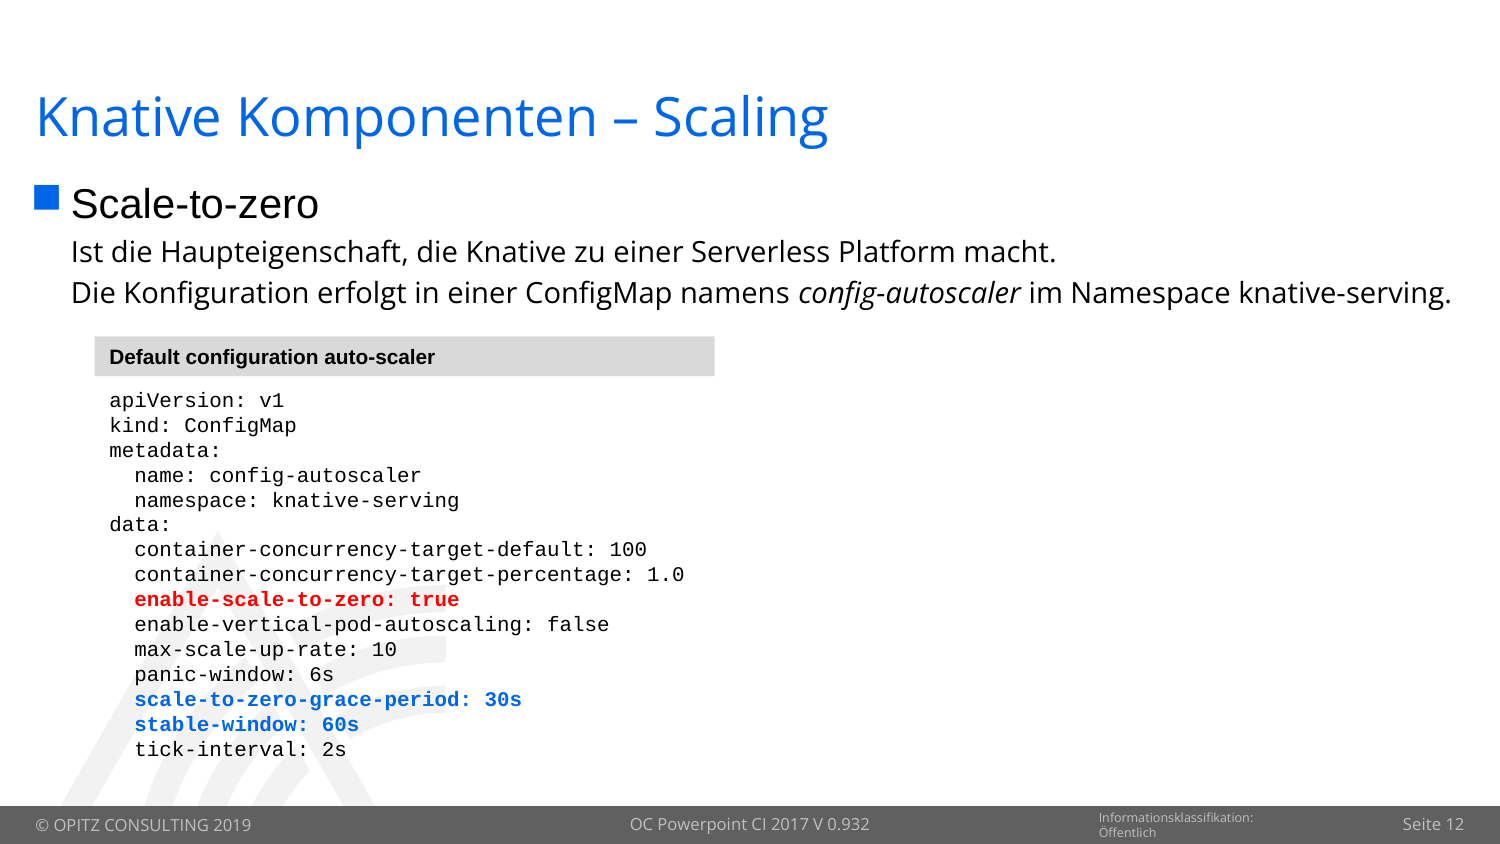

# Knative Komponenten – Scaling
Scale-to-zero
Ist die Haupteigenschaft, die Knative zu einer Serverless Platform macht.
Die Konfiguration erfolgt in einer ConfigMap namens config-autoscaler im Namespace knative-serving.

Default configuration auto-scaler
apiVersion: v1
kind: ConfigMap
metadata:
  name: config-autoscaler
  namespace: knative-serving
data:
  container-concurrency-target-default: 100
  container-concurrency-target-percentage: 1.0
  enable-scale-to-zero: true
  enable-vertical-pod-autoscaling: false
  max-scale-up-rate: 10
  panic-window: 6s
  scale-to-zero-grace-period: 30s
  stable-window: 60s
  tick-interval: 2s
OC Powerpoint CI 2017 V 0.932
Seite 12